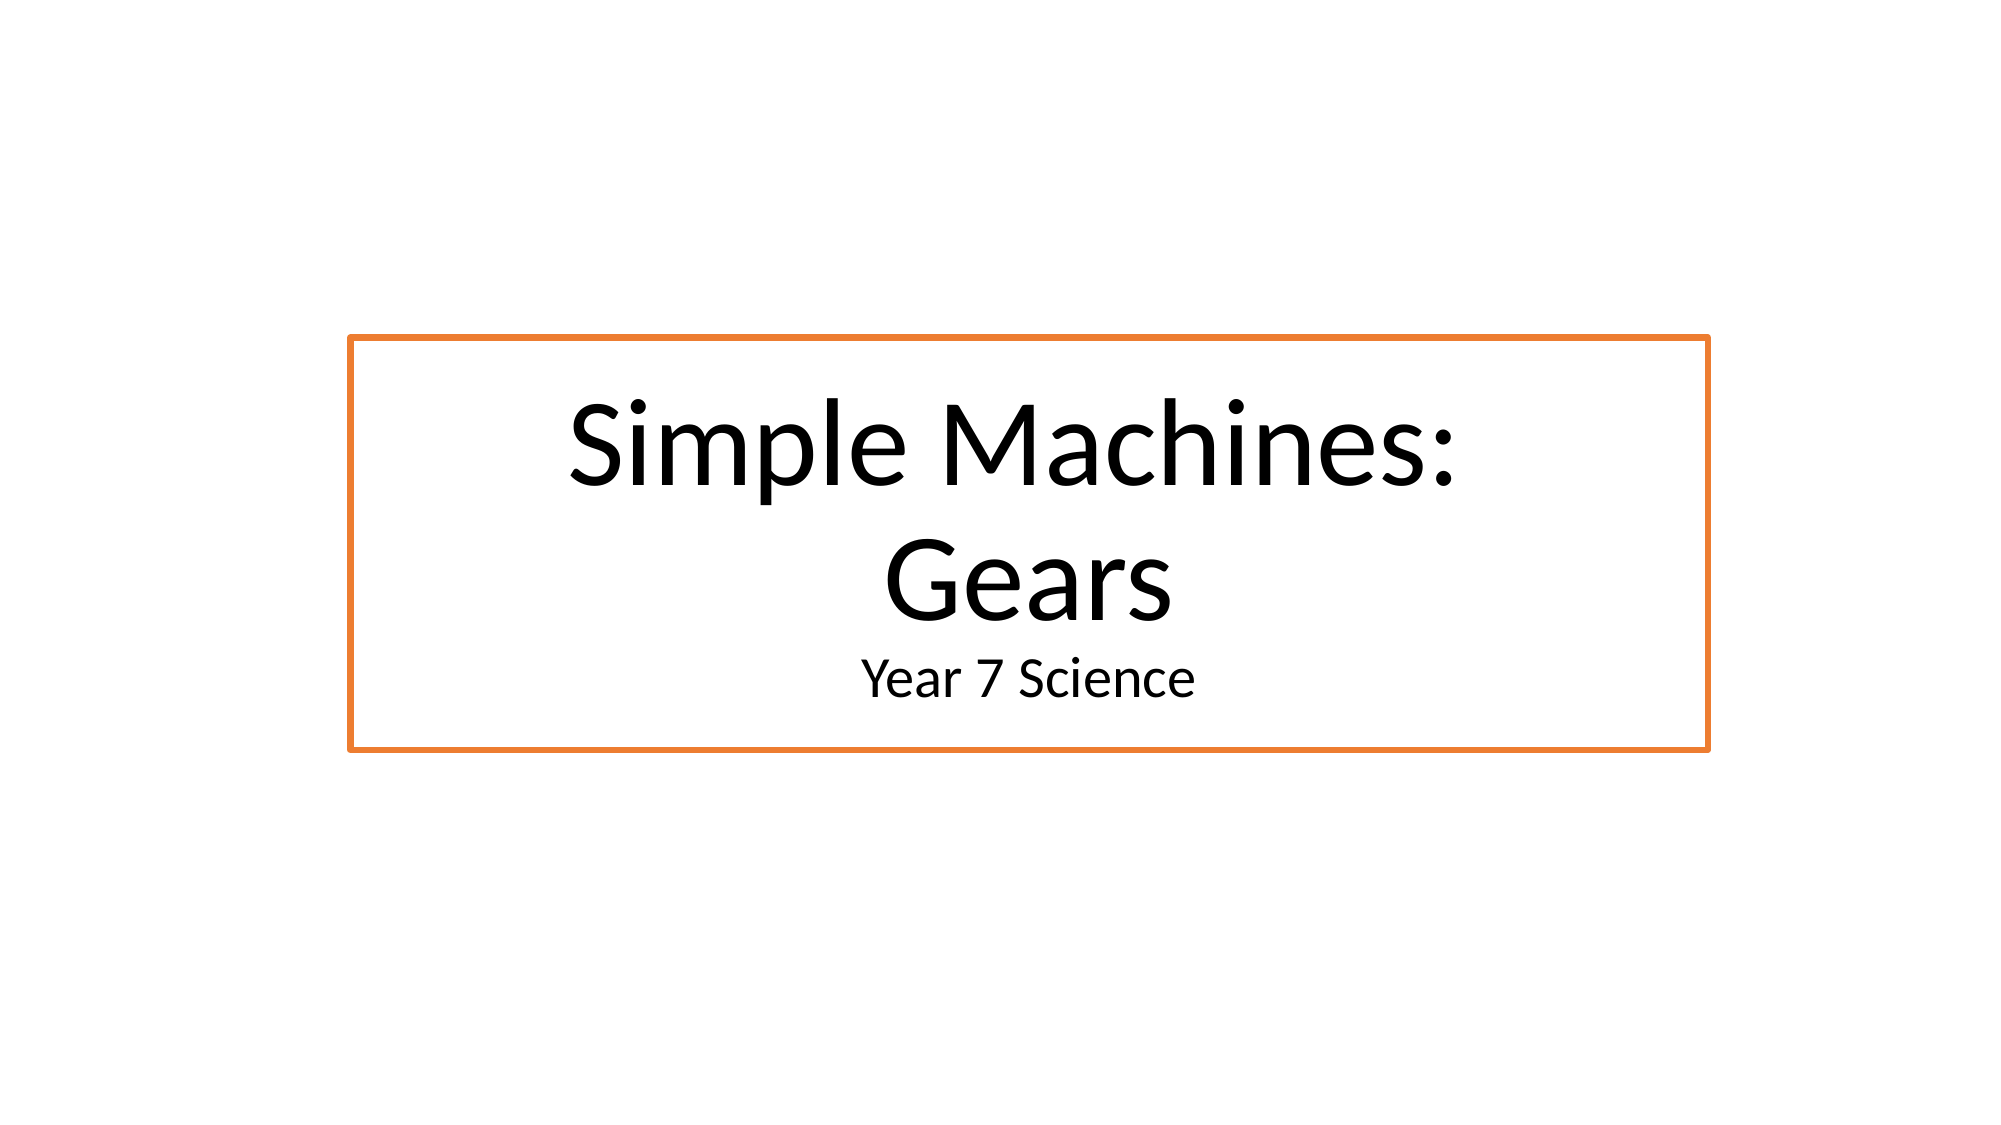

# Simple Machines: Gears Year 7 Science